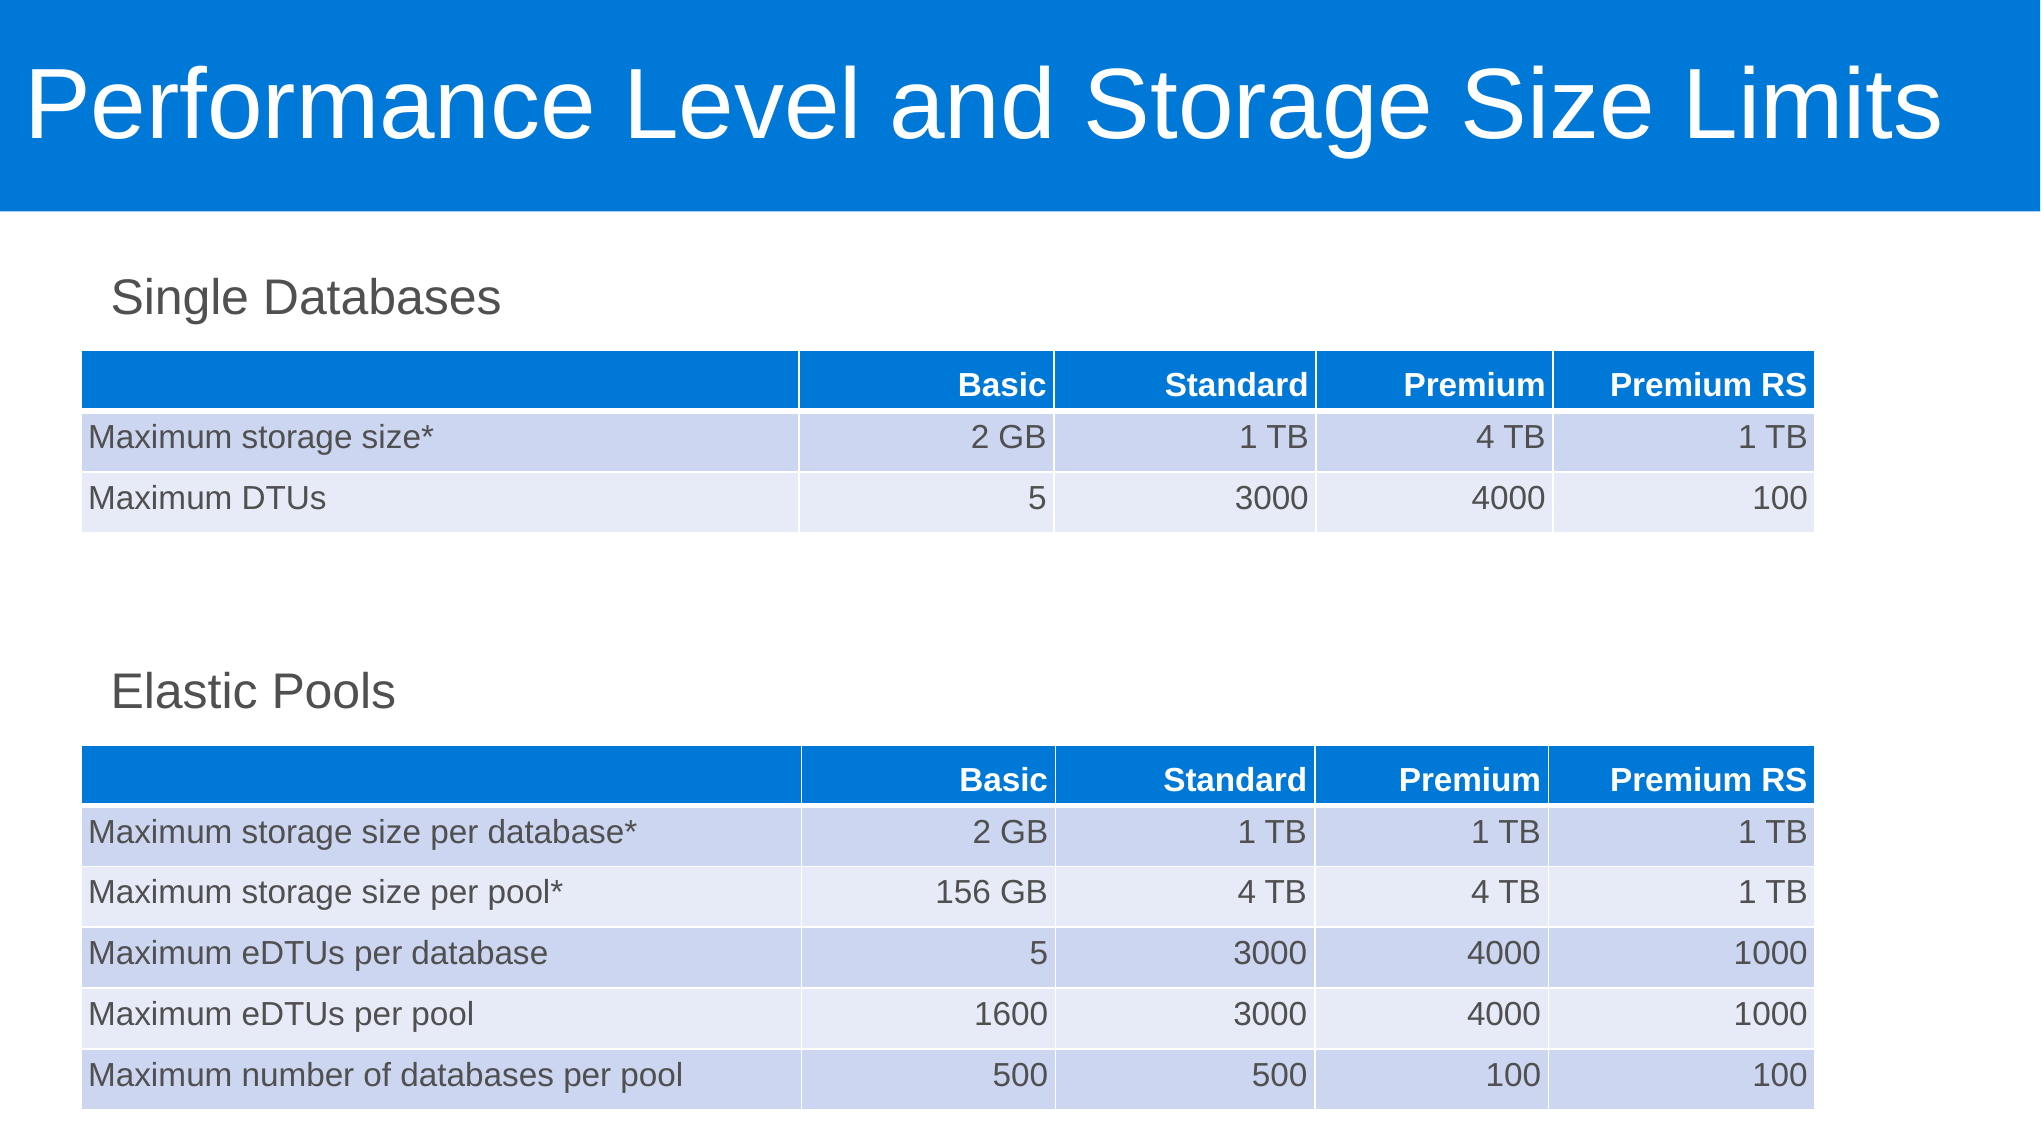

Performance Level and Storage Size Limits
Single Databases
|  | Basic | Standard | Premium | Premium RS |
| --- | --- | --- | --- | --- |
| Maximum storage size\* | 2 GB | 1 TB | 4 TB | 1 TB |
| Maximum DTUs | 5 | 3000 | 4000 | 100 |
Elastic Pools
|  | Basic | Standard | Premium | Premium RS |
| --- | --- | --- | --- | --- |
| Maximum storage size per database\* | 2 GB | 1 TB | 1 TB | 1 TB |
| Maximum storage size per pool\* | 156 GB | 4 TB | 4 TB | 1 TB |
| Maximum eDTUs per database | 5 | 3000 | 4000 | 1000 |
| Maximum eDTUs per pool | 1600 | 3000 | 4000 | 1000 |
| Maximum number of databases per pool | 500 | 500 | 100 | 100 |